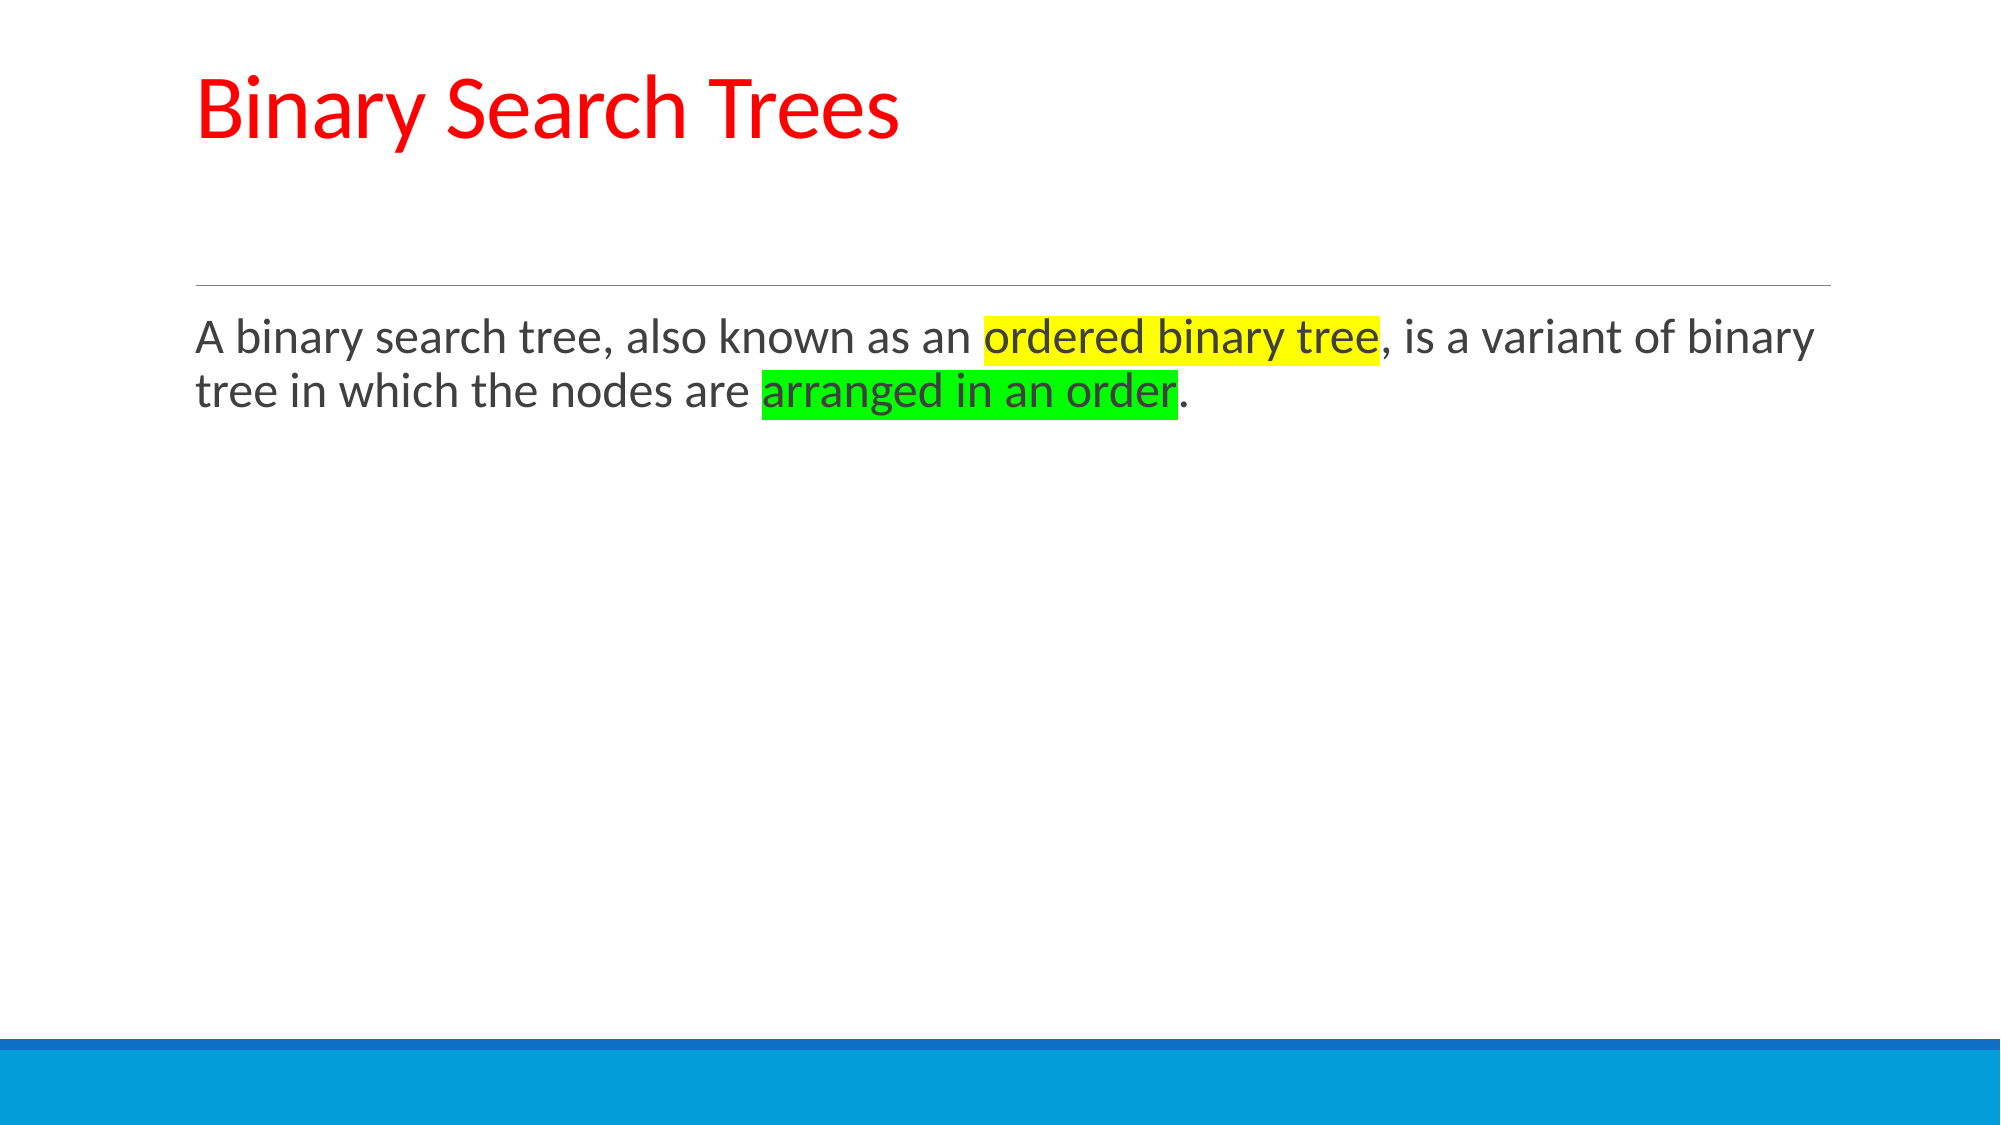

# Binary Search Trees
A binary search tree, also known as an ordered binary tree, is a variant of binary tree in which the nodes are arranged in an order.